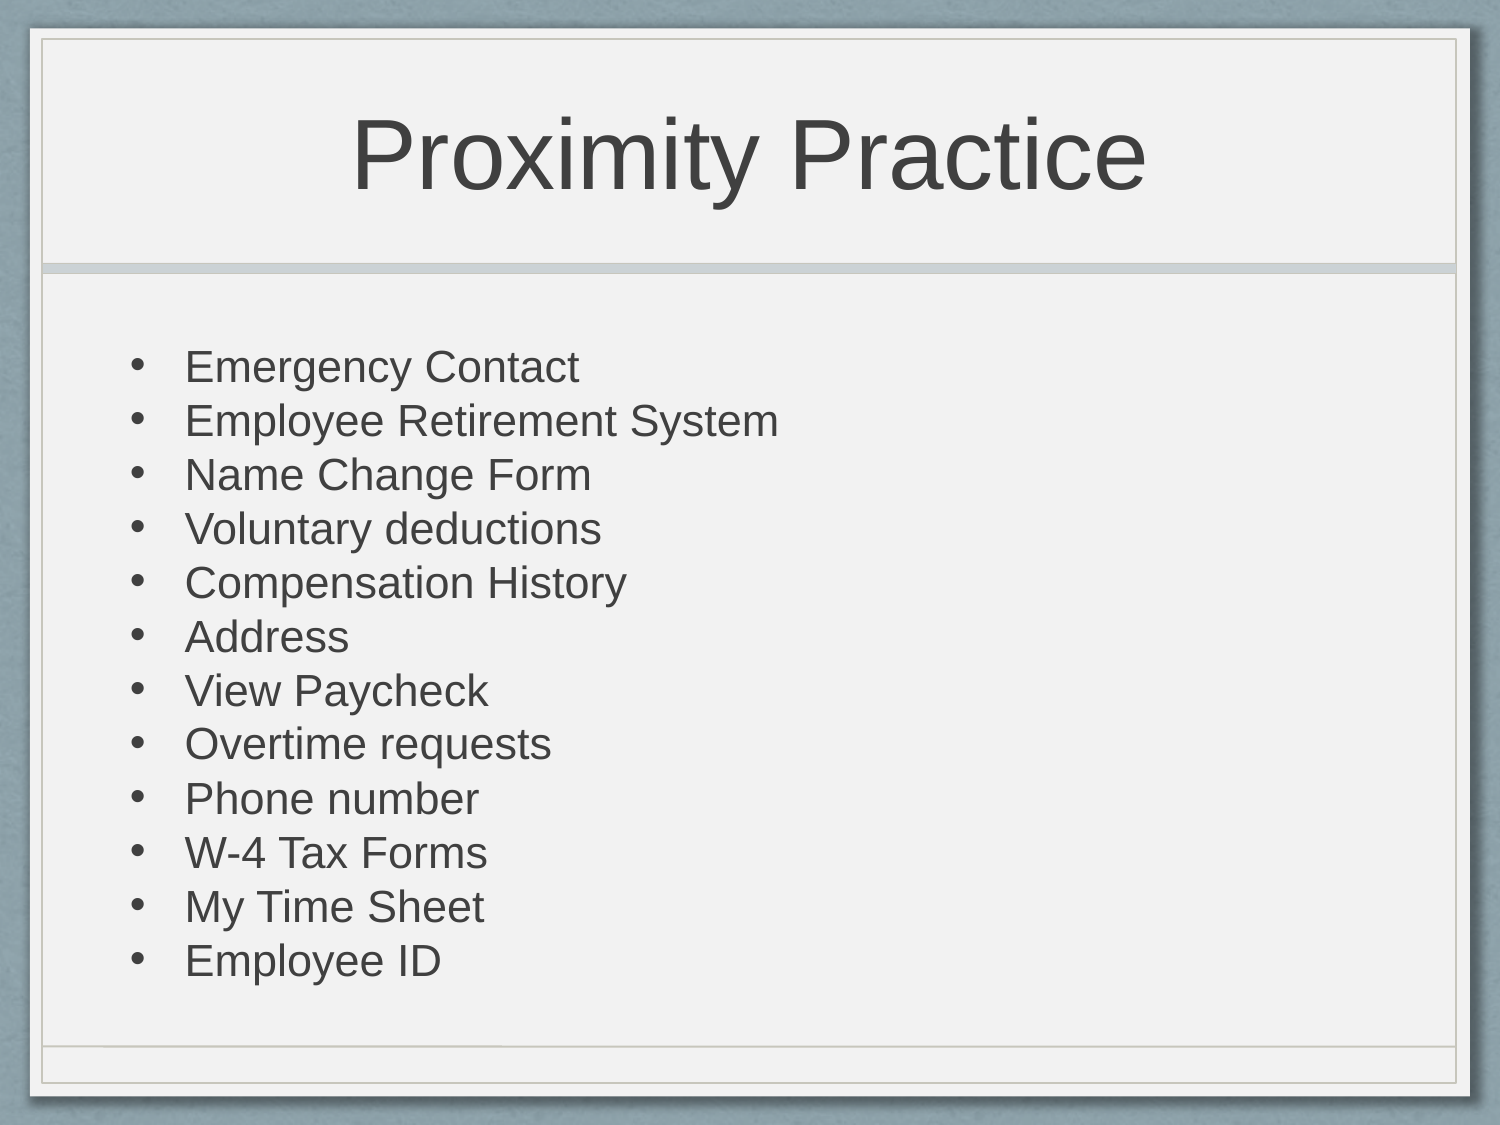

# Proximity Practice
Emergency Contact
Employee Retirement System
Name Change Form
Voluntary deductions
Compensation History
Address
View Paycheck
Overtime requests
Phone number
W-4 Tax Forms
My Time Sheet
Employee ID